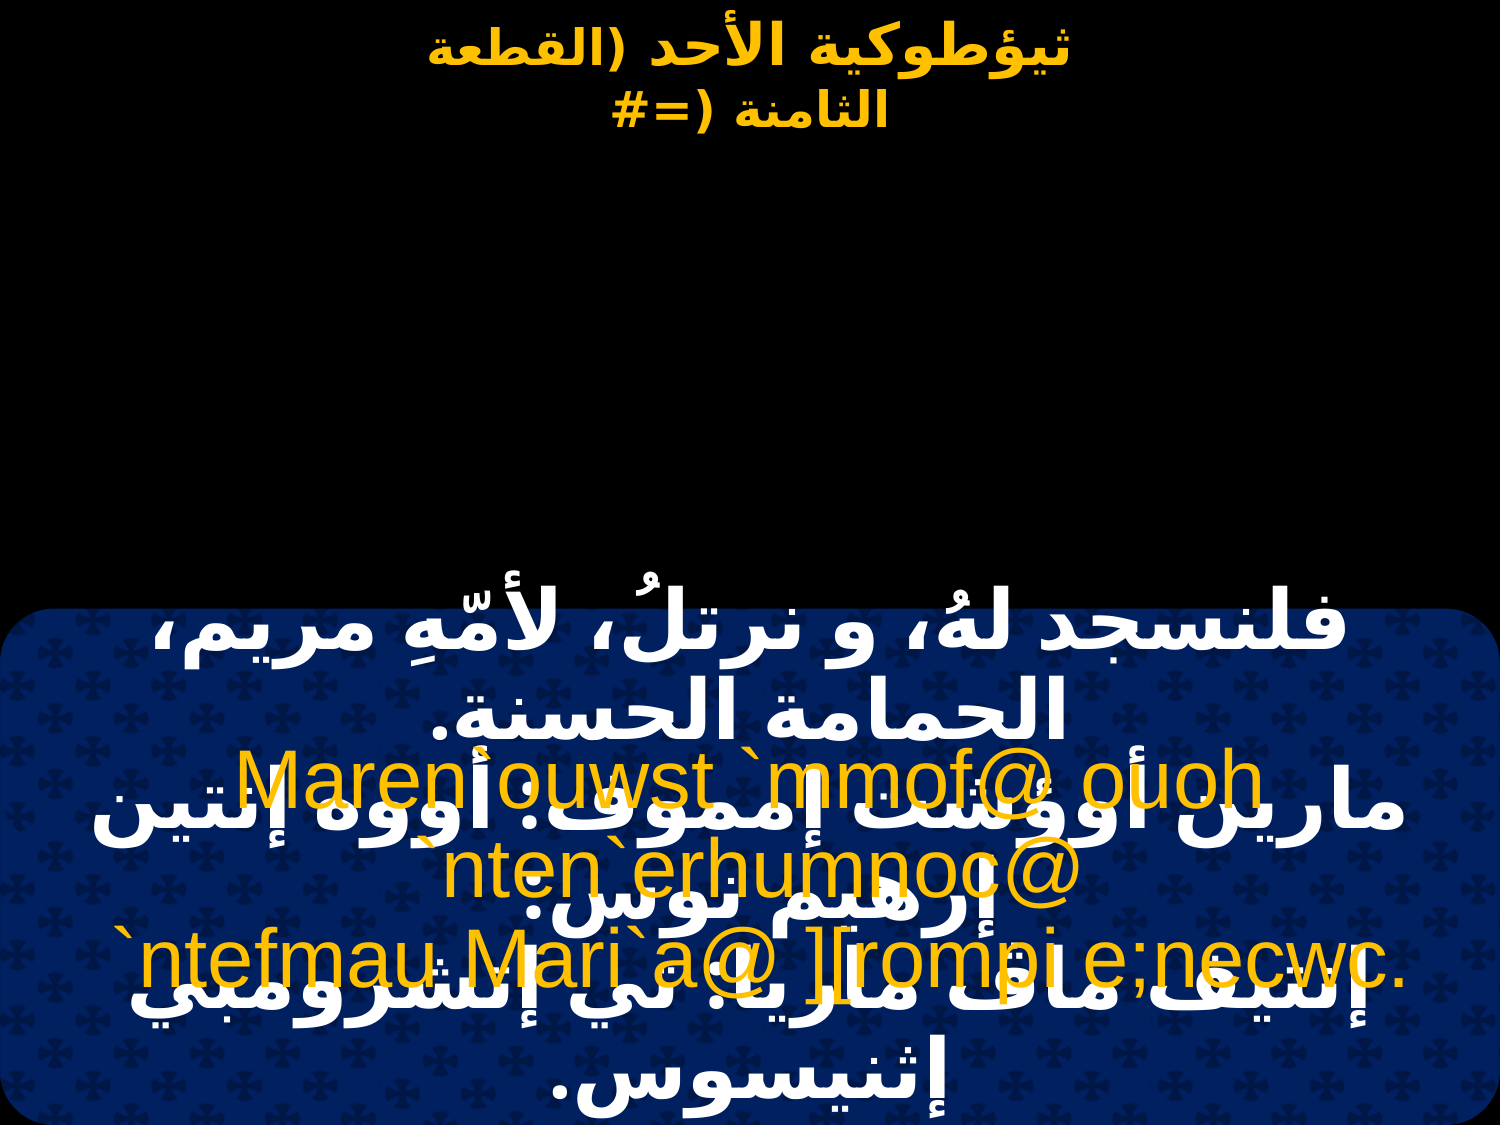

فلنسجد لهُ، و نرتلُ، لأمّهِ مريم، الحمامة الحسنة.
Maren`ouwst `mmof@ ouoh `nten`erhumnoc@
 `ntefmau Mari`a@ ][rompi e;necwc.
مارين أوؤشت إمموف: أووه إنتين إرهيم نوس:
إنتيف ماڤ ماريا: تي إتشرومبي إثنيسوس.